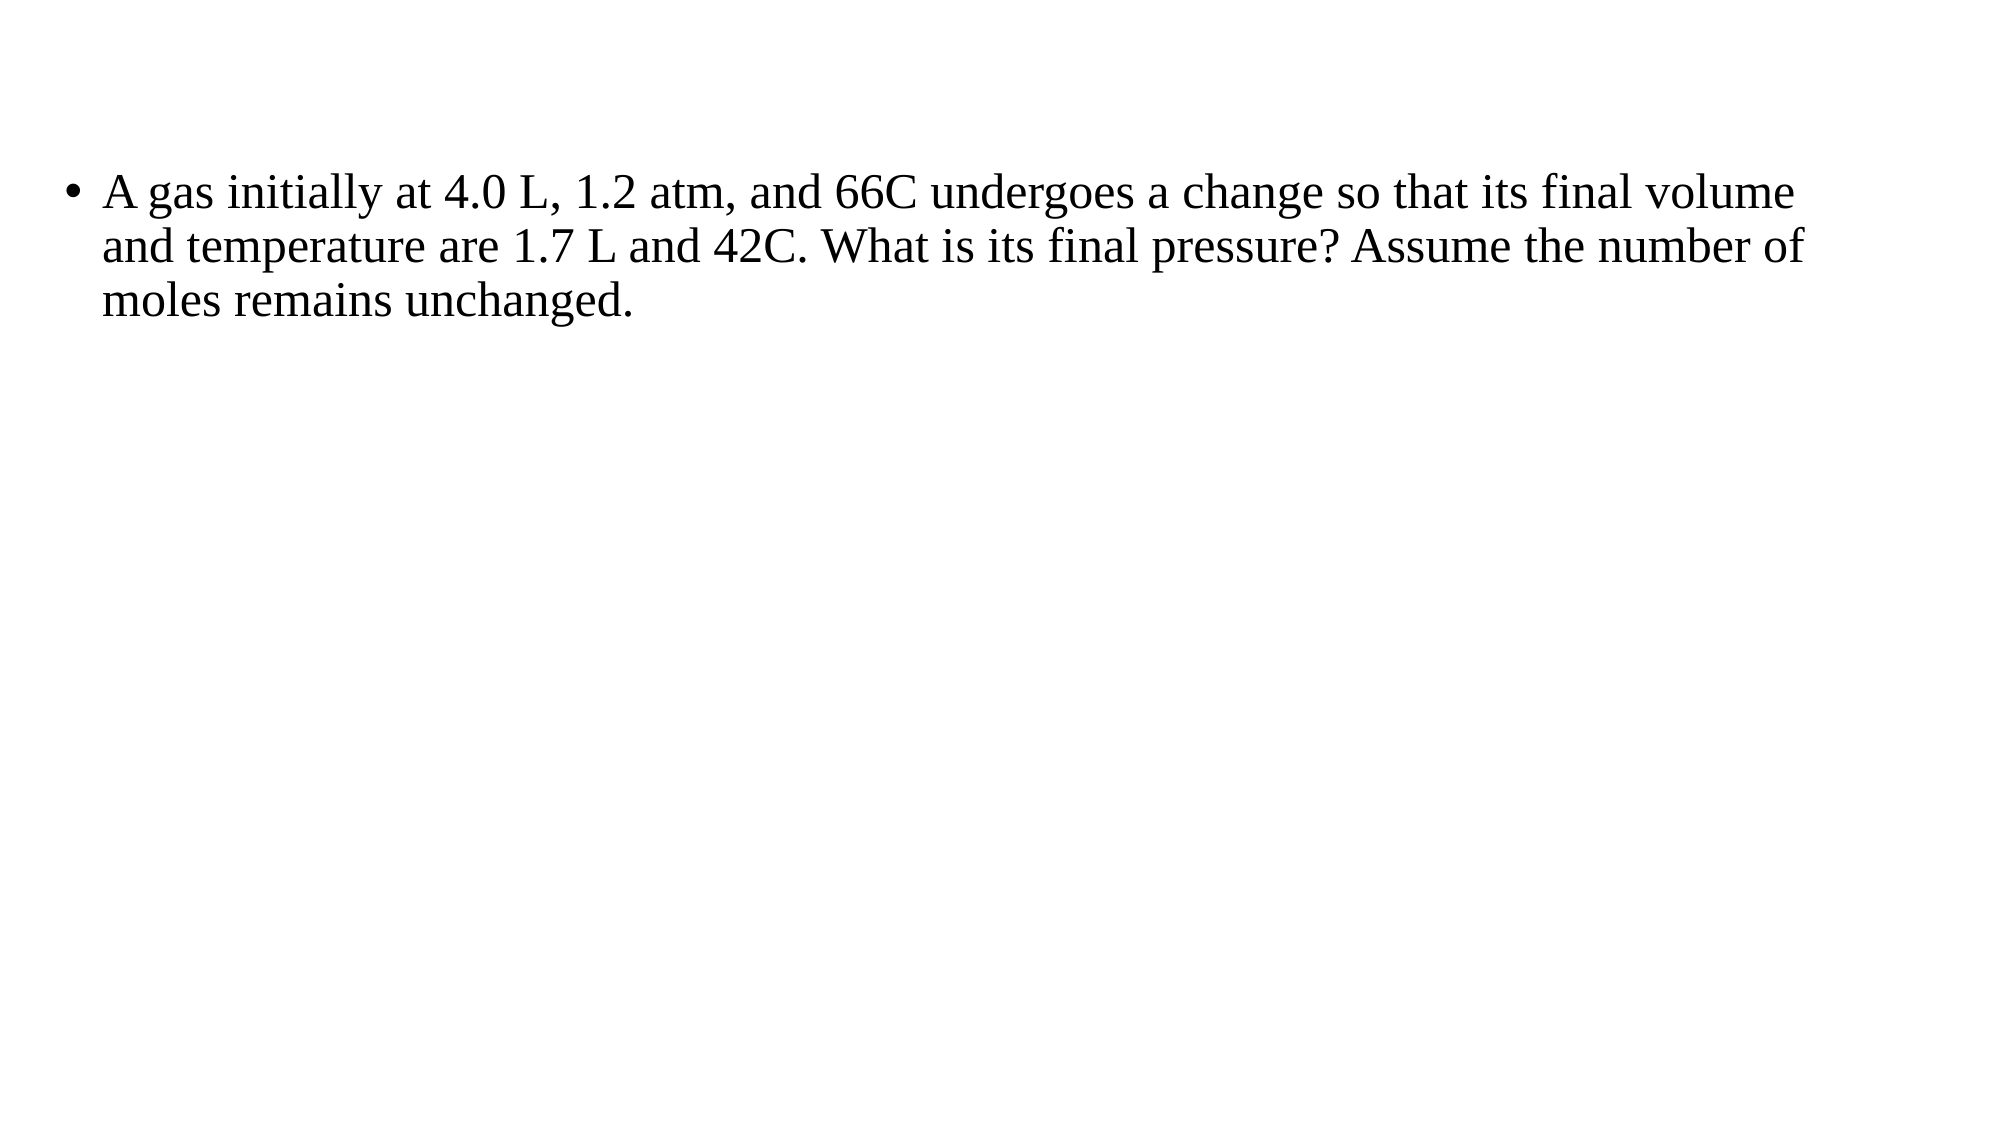

#
A gas initially at 4.0 L, 1.2 atm, and 66C undergoes a change so that its final volume and temperature are 1.7 L and 42C. What is its final pressure? Assume the number of moles remains unchanged.